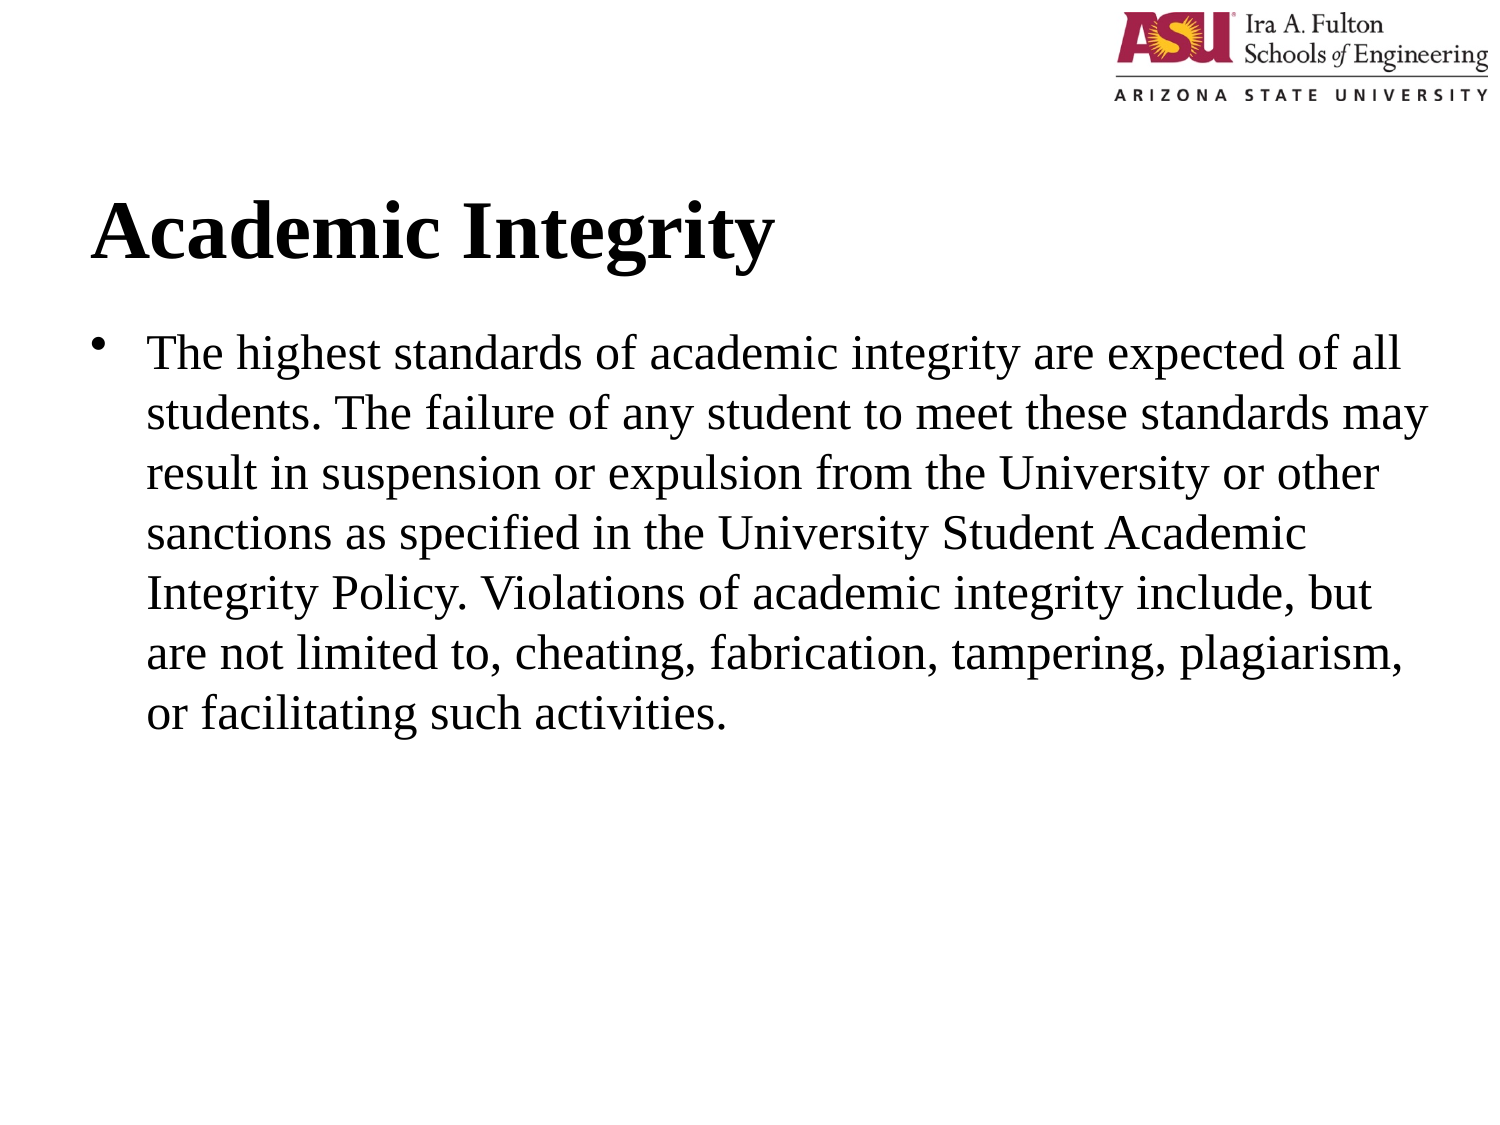

# Academic Integrity
The highest standards of academic integrity are expected of all students. The failure of any student to meet these standards may result in suspension or expulsion from the University or other sanctions as specified in the University Student Academic Integrity Policy. Violations of academic integrity include, but are not limited to, cheating, fabrication, tampering, plagiarism, or facilitating such activities.

1/7/2019